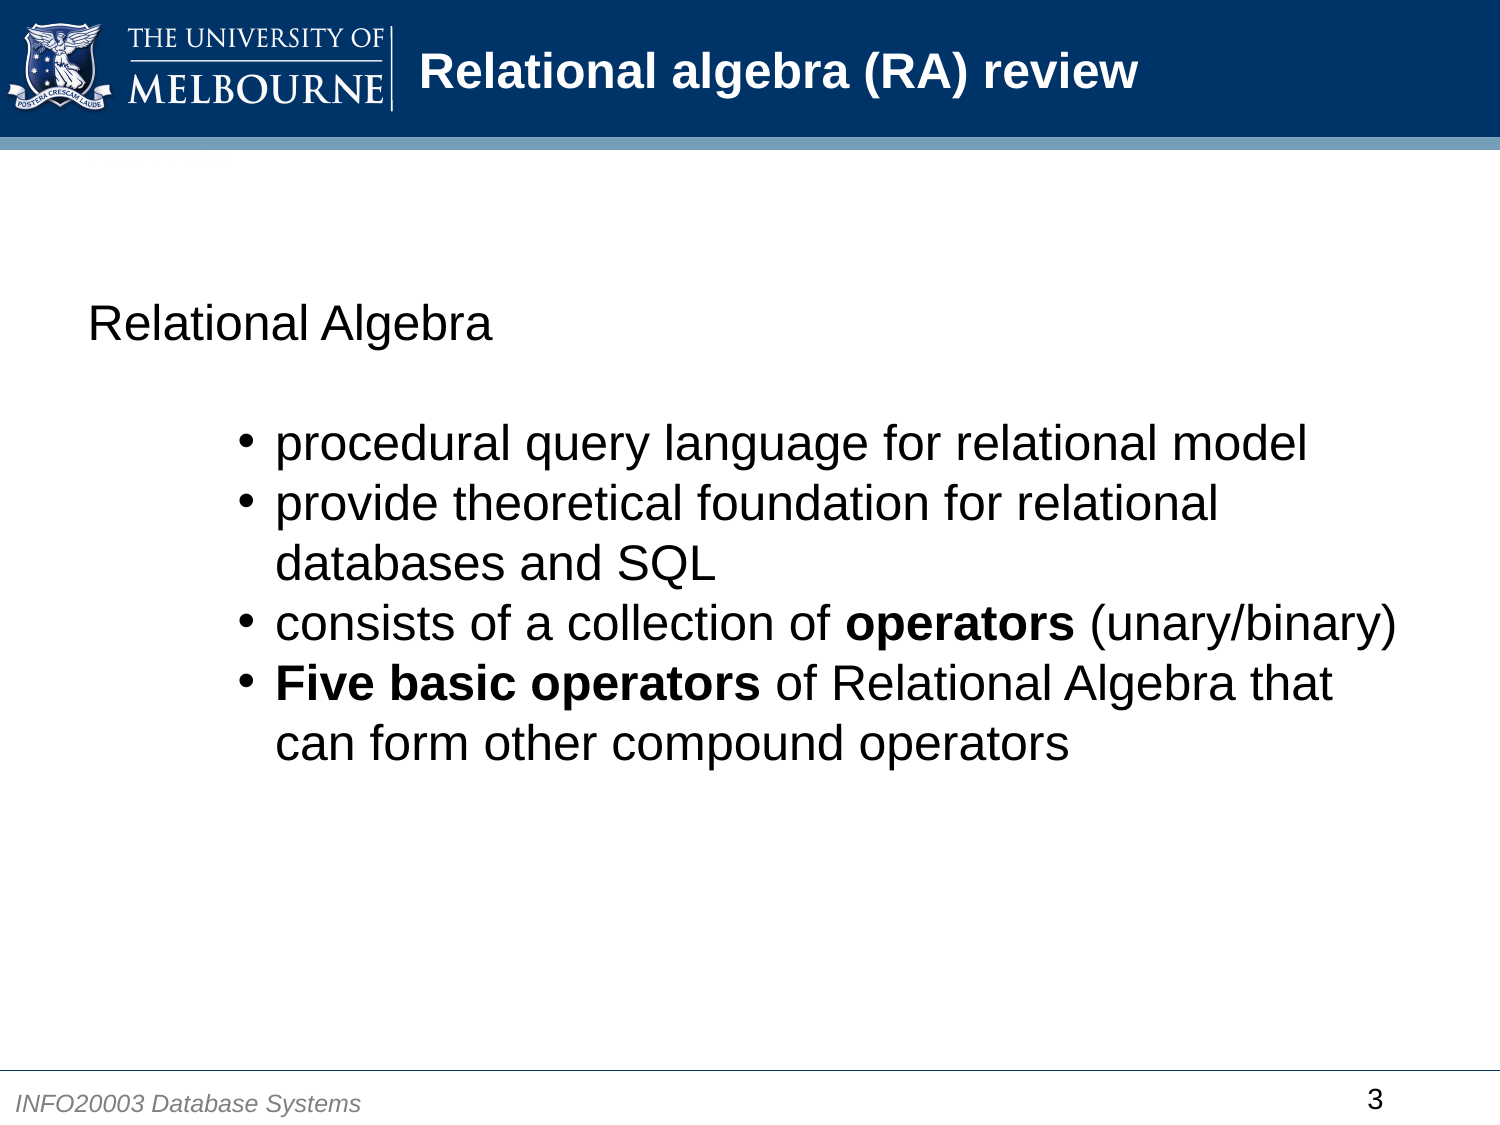

# Relational algebra (RA) review
Relational Algebra

procedural query language for relational model
provide theoretical foundation for relational databases and SQL
consists of a collection of operators (unary/binary)
Five basic operators of Relational Algebra that can form other compound operators